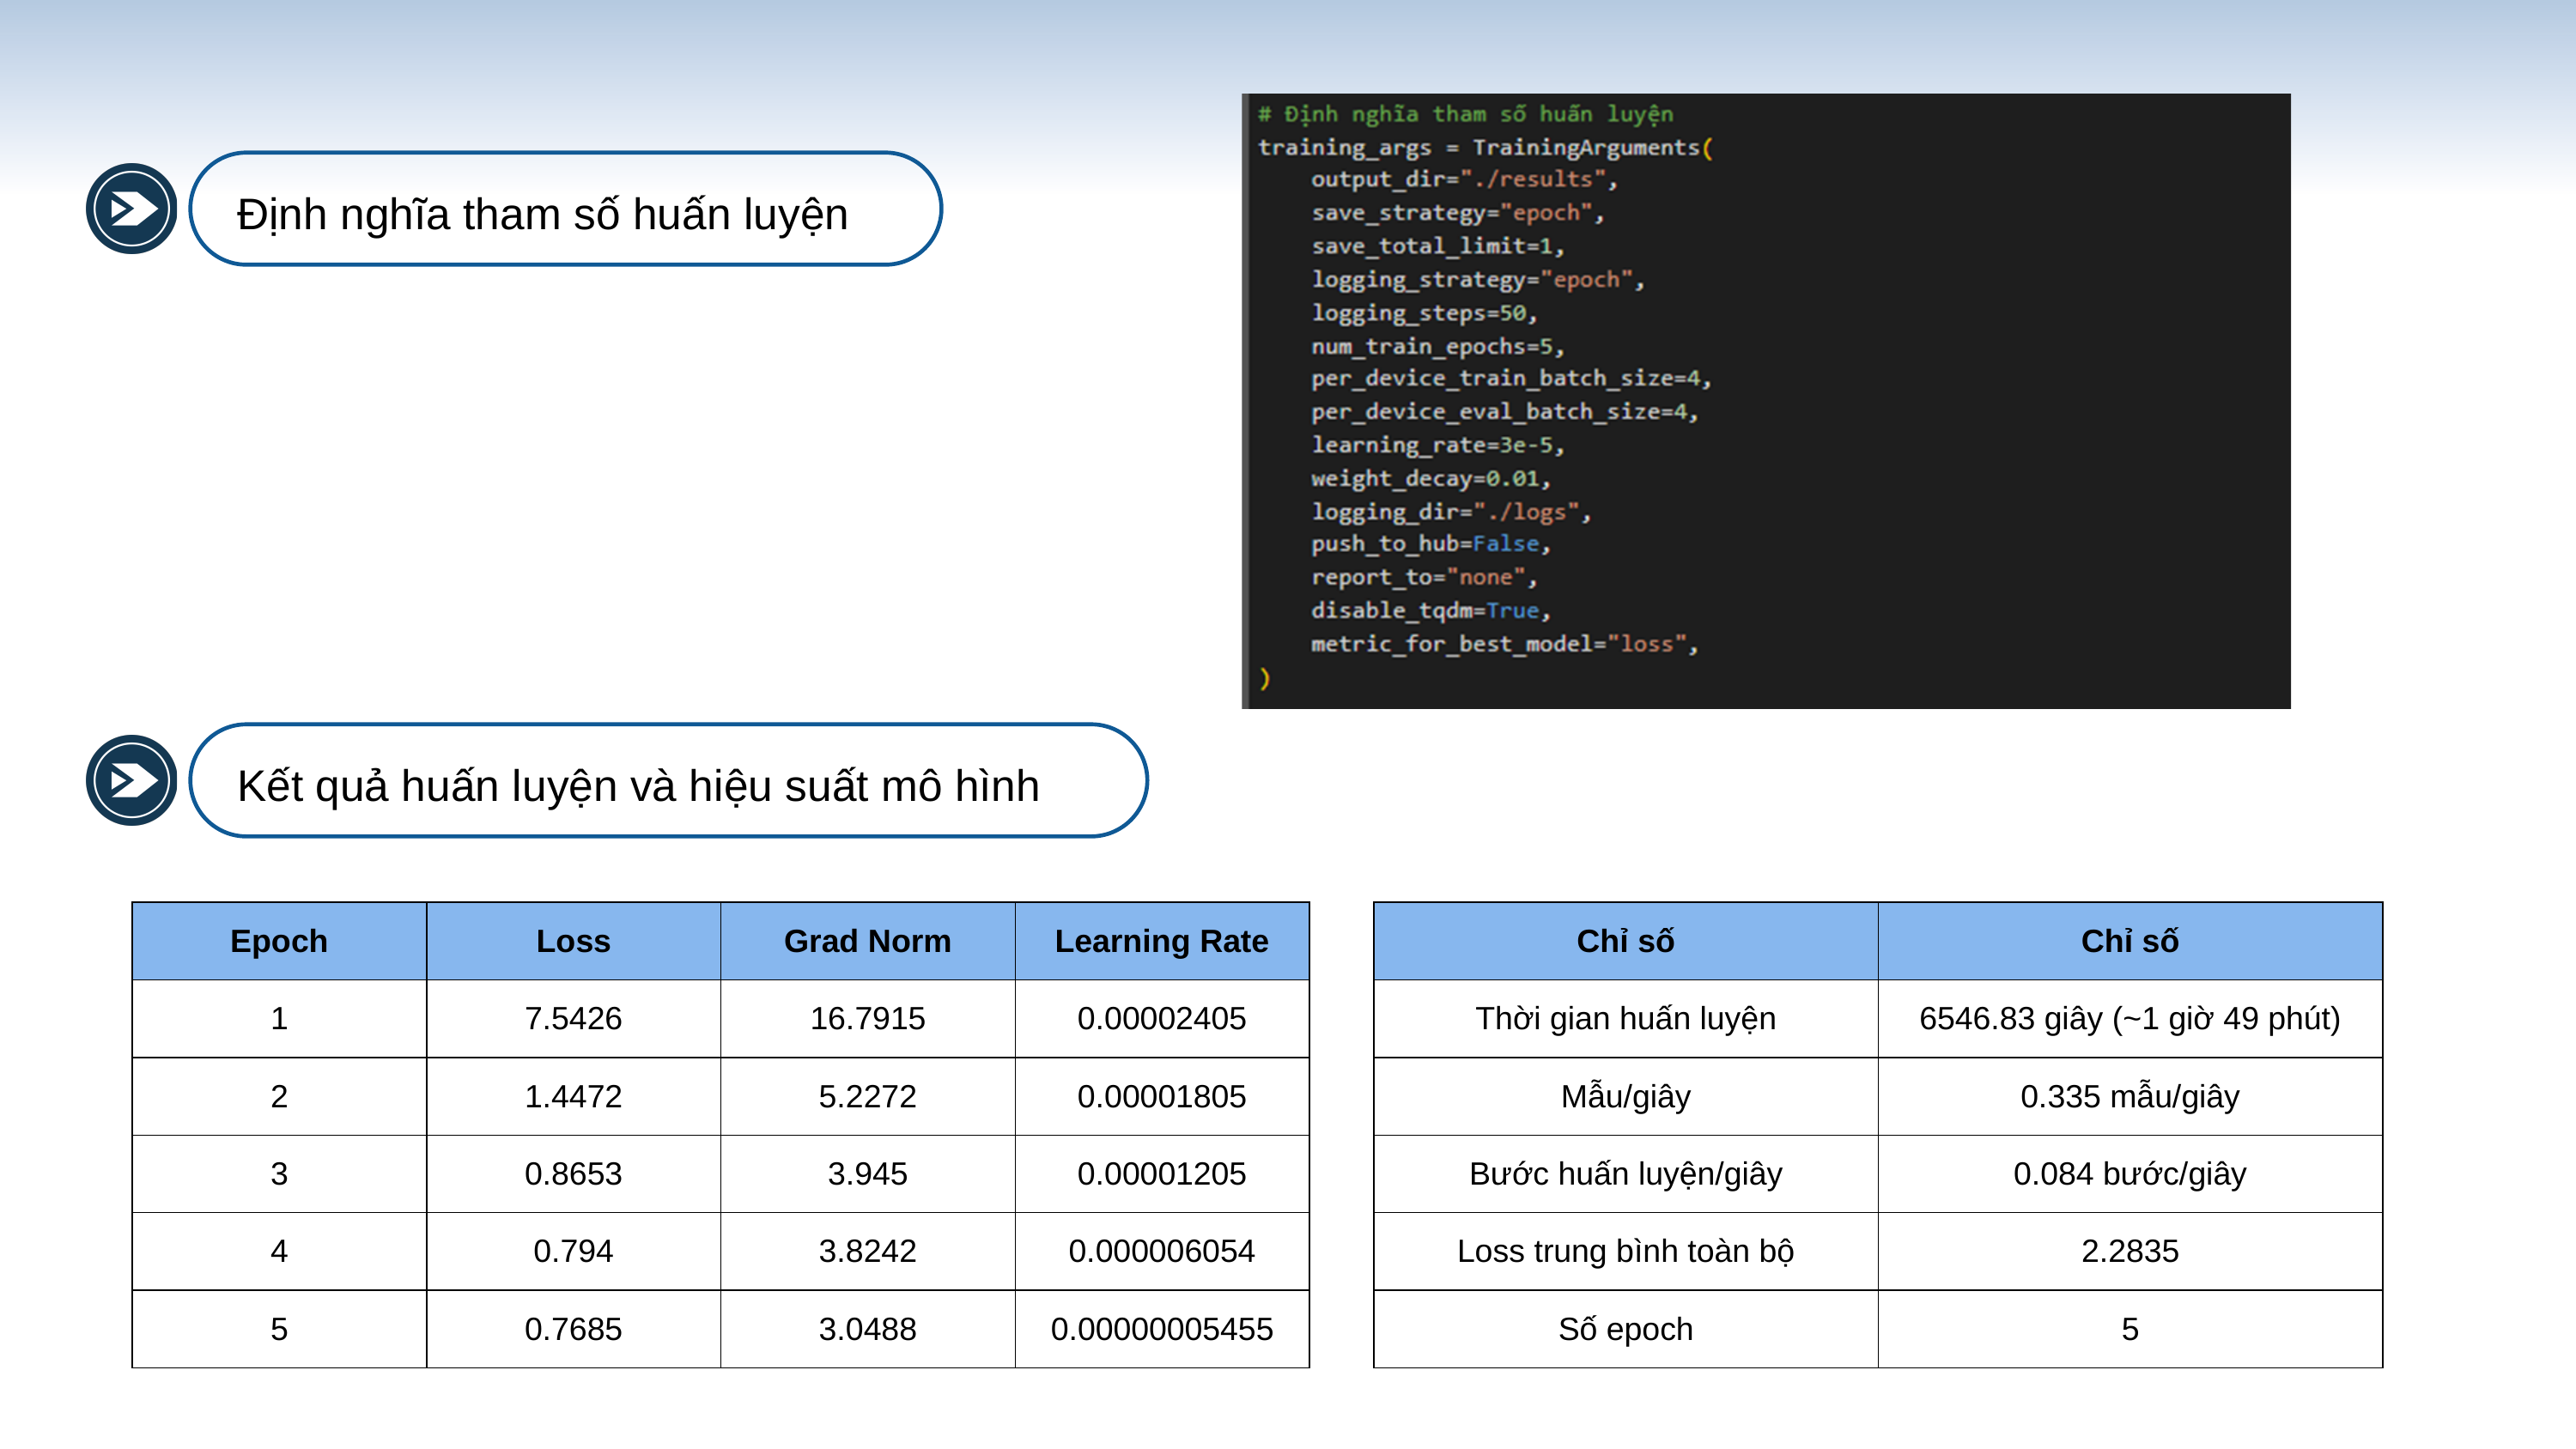

Định nghĩa tham số huấn luyện

Kết quả huấn luyện và hiệu suất mô hình

| Epoch | Loss | Grad Norm | Learning Rate |
| --- | --- | --- | --- |
| 1 | 7.5426 | 16.7915 | 0.00002405 |
| 2 | 1.4472 | 5.2272 | 0.00001805 |
| 3 | 0.8653 | 3.945 | 0.00001205 |
| 4 | 0.794 | 3.8242 | 0.000006054 |
| 5 | 0.7685 | 3.0488 | 0.00000005455 |
| Chỉ số | Chỉ số |
| --- | --- |
| Thời gian huấn luyện | 6546.83 giây (~1 giờ 49 phút) |
| Mẫu/giây | 0.335 mẫu/giây |
| Bước huấn luyện/giây | 0.084 bước/giây |
| Loss trung bình toàn bộ | 2.2835 |
| Số epoch | 5 |